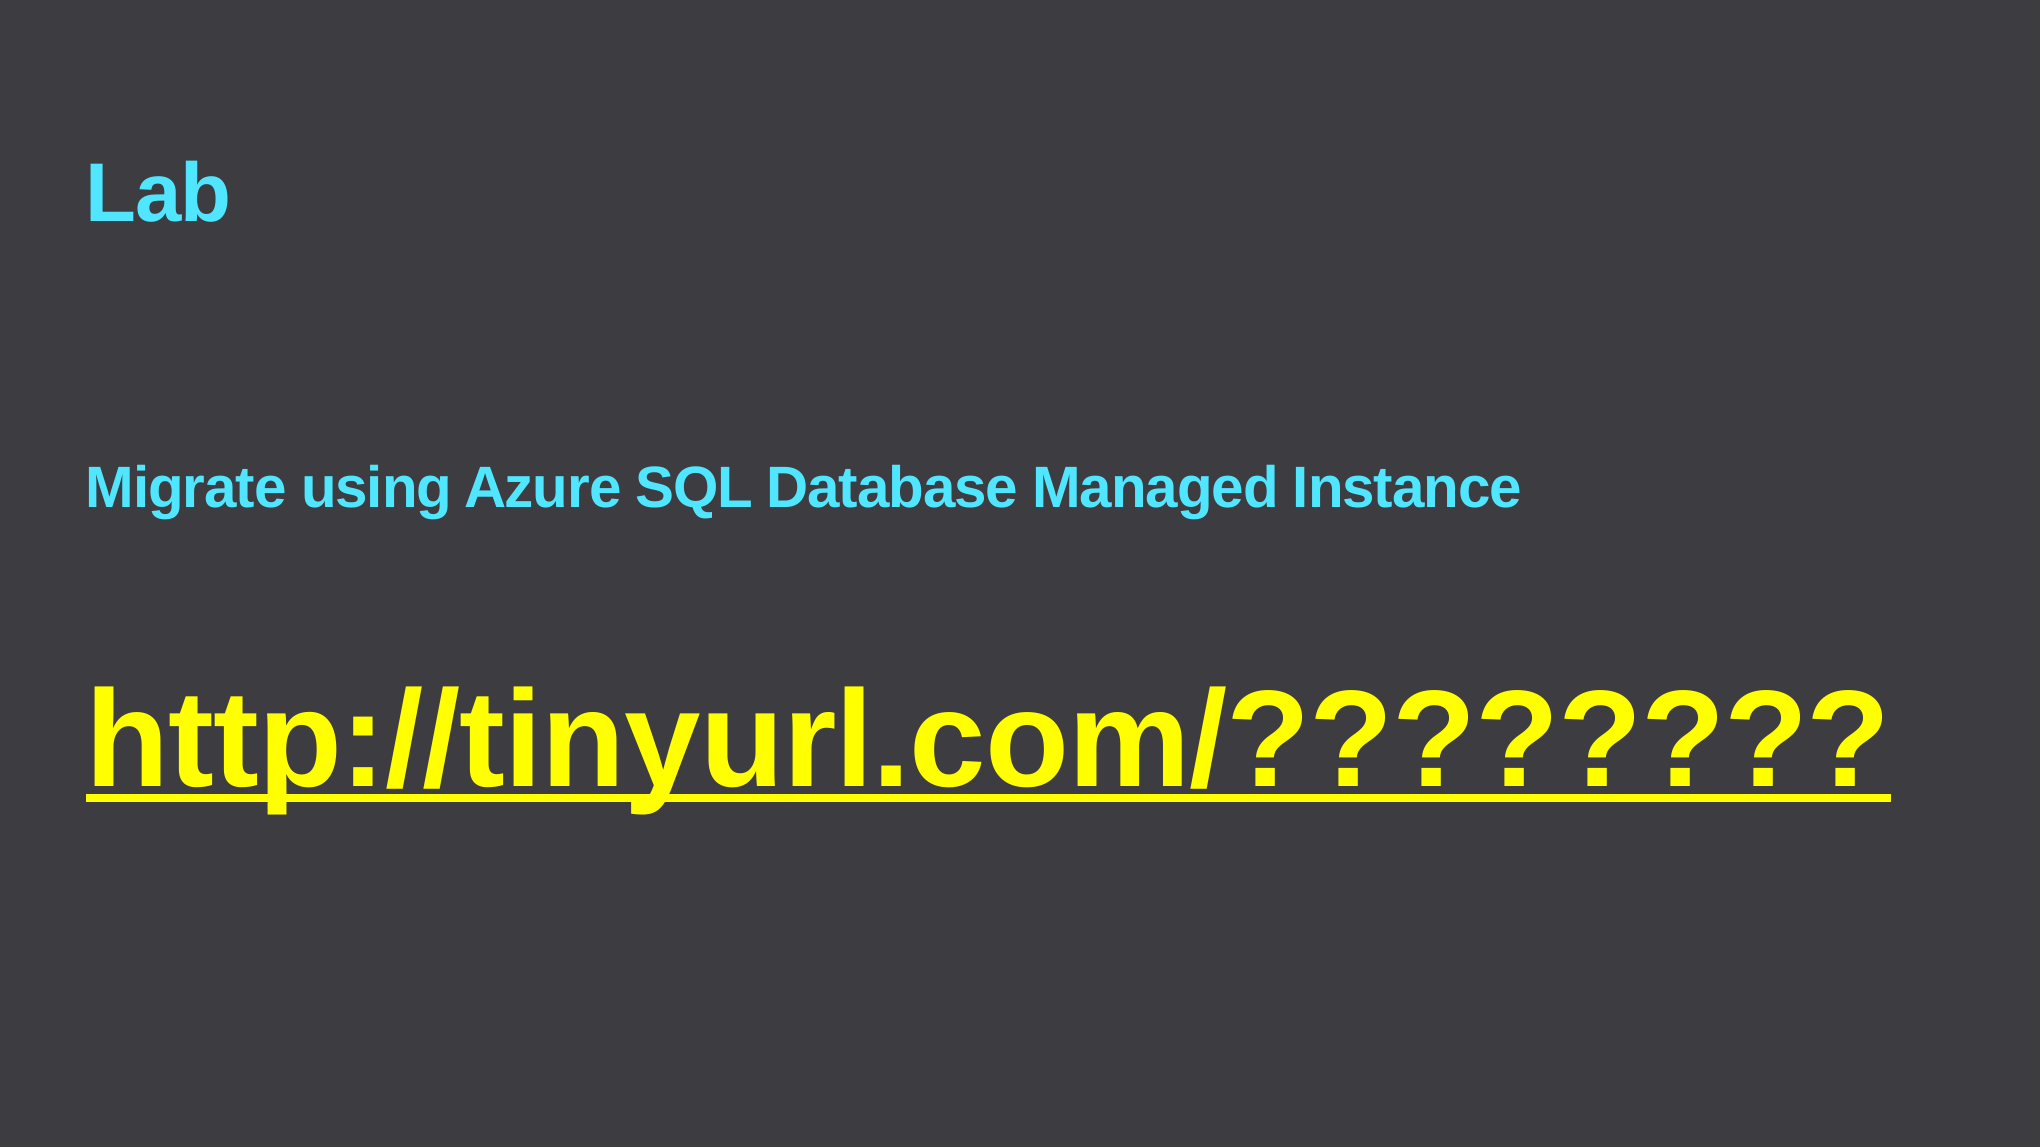

# Lab Migrate using Azure SQL Database Managed Instance ​ http://tinyurl.com/????????